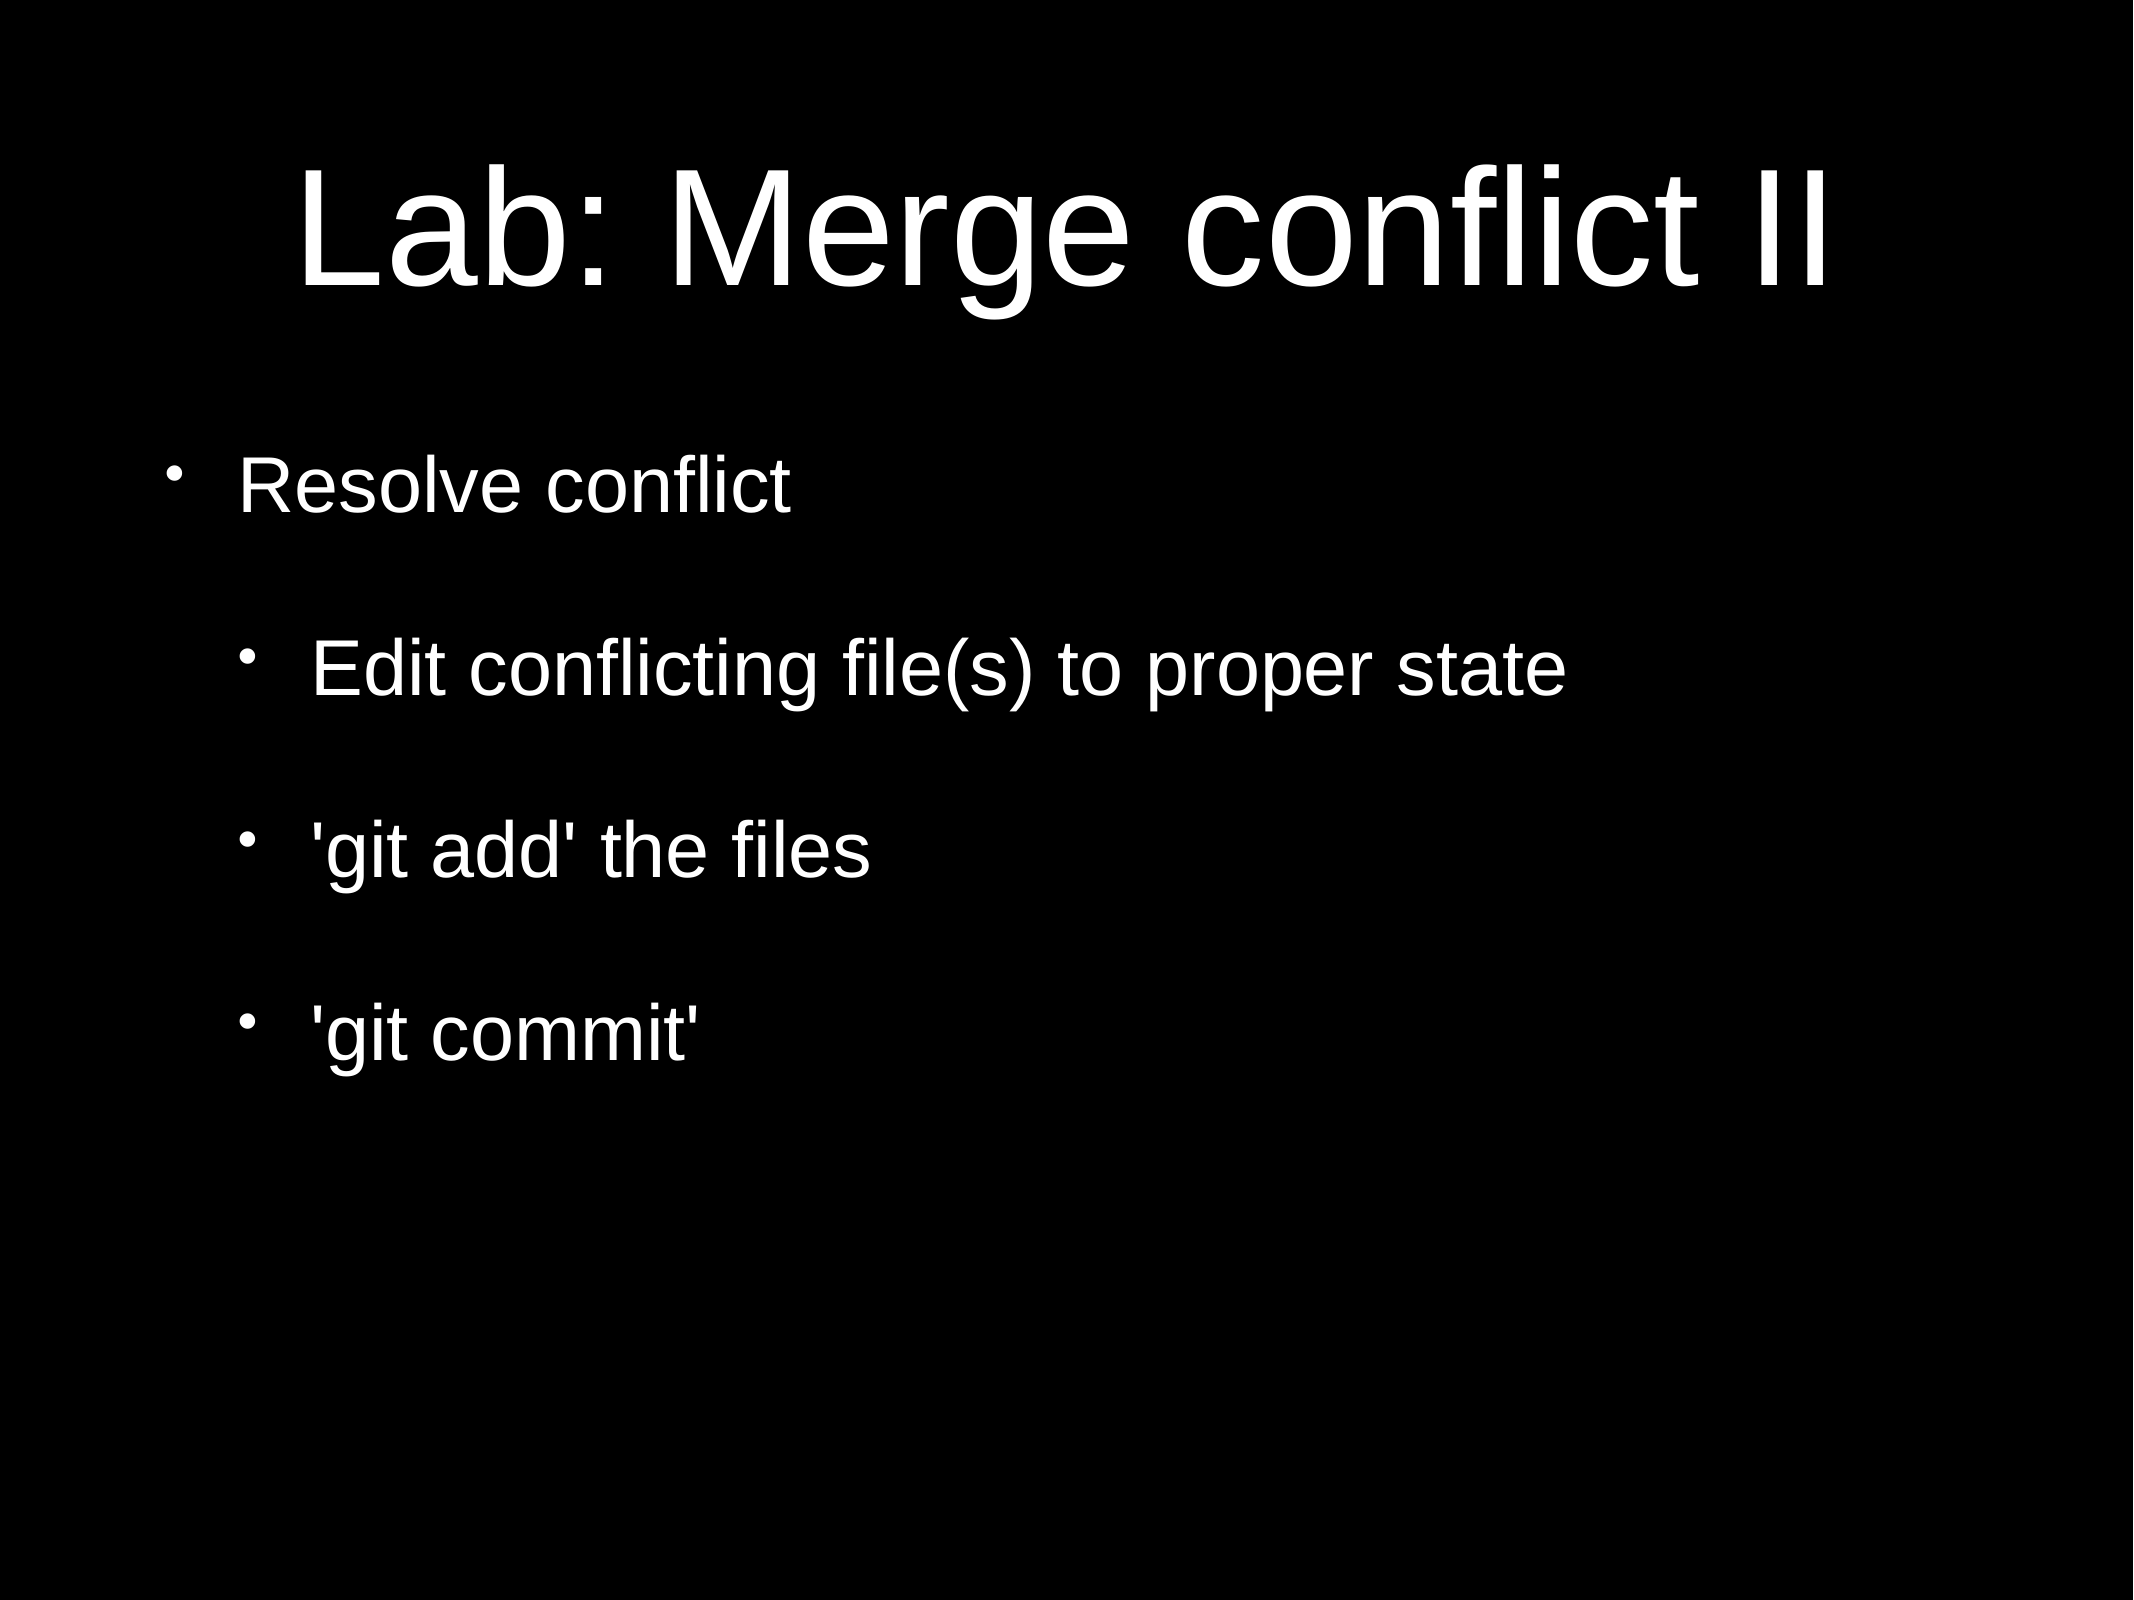

# Lab: Merge conflict II
Resolve conflict
Edit conflicting file(s) to proper state
'git add' the files
'git commit'